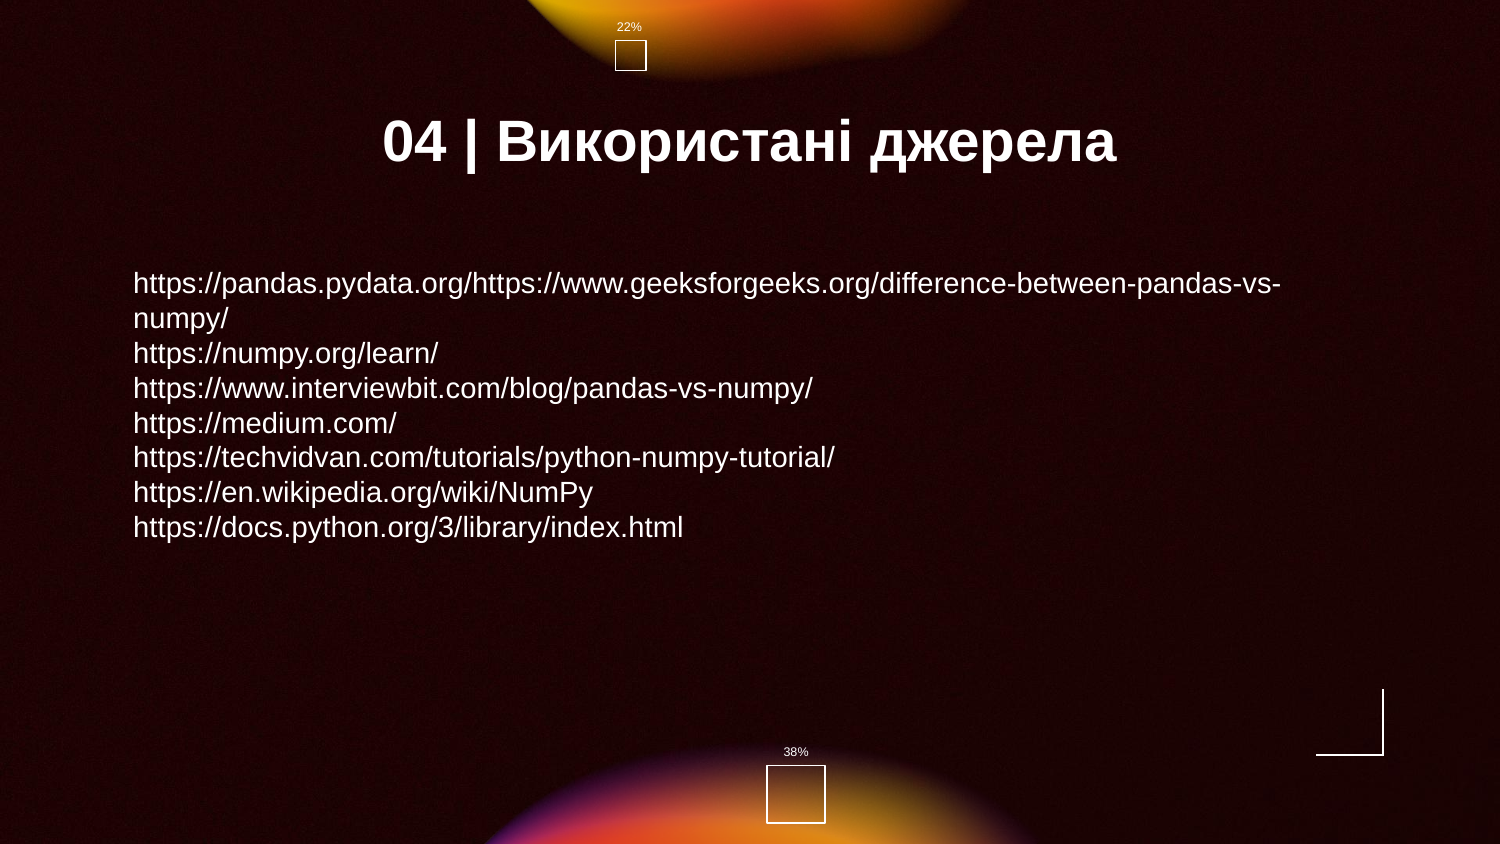

# 04 | Використані джерела

https://pandas.pydata.org/https://www.geeksforgeeks.org/difference-between-pandas-vs-numpy/
https://numpy.org/learn/
https://www.interviewbit.com/blog/pandas-vs-numpy/
https://medium.com/
https://techvidvan.com/tutorials/python-numpy-tutorial/
https://en.wikipedia.org/wiki/NumPy
https://docs.python.org/3/library/index.html